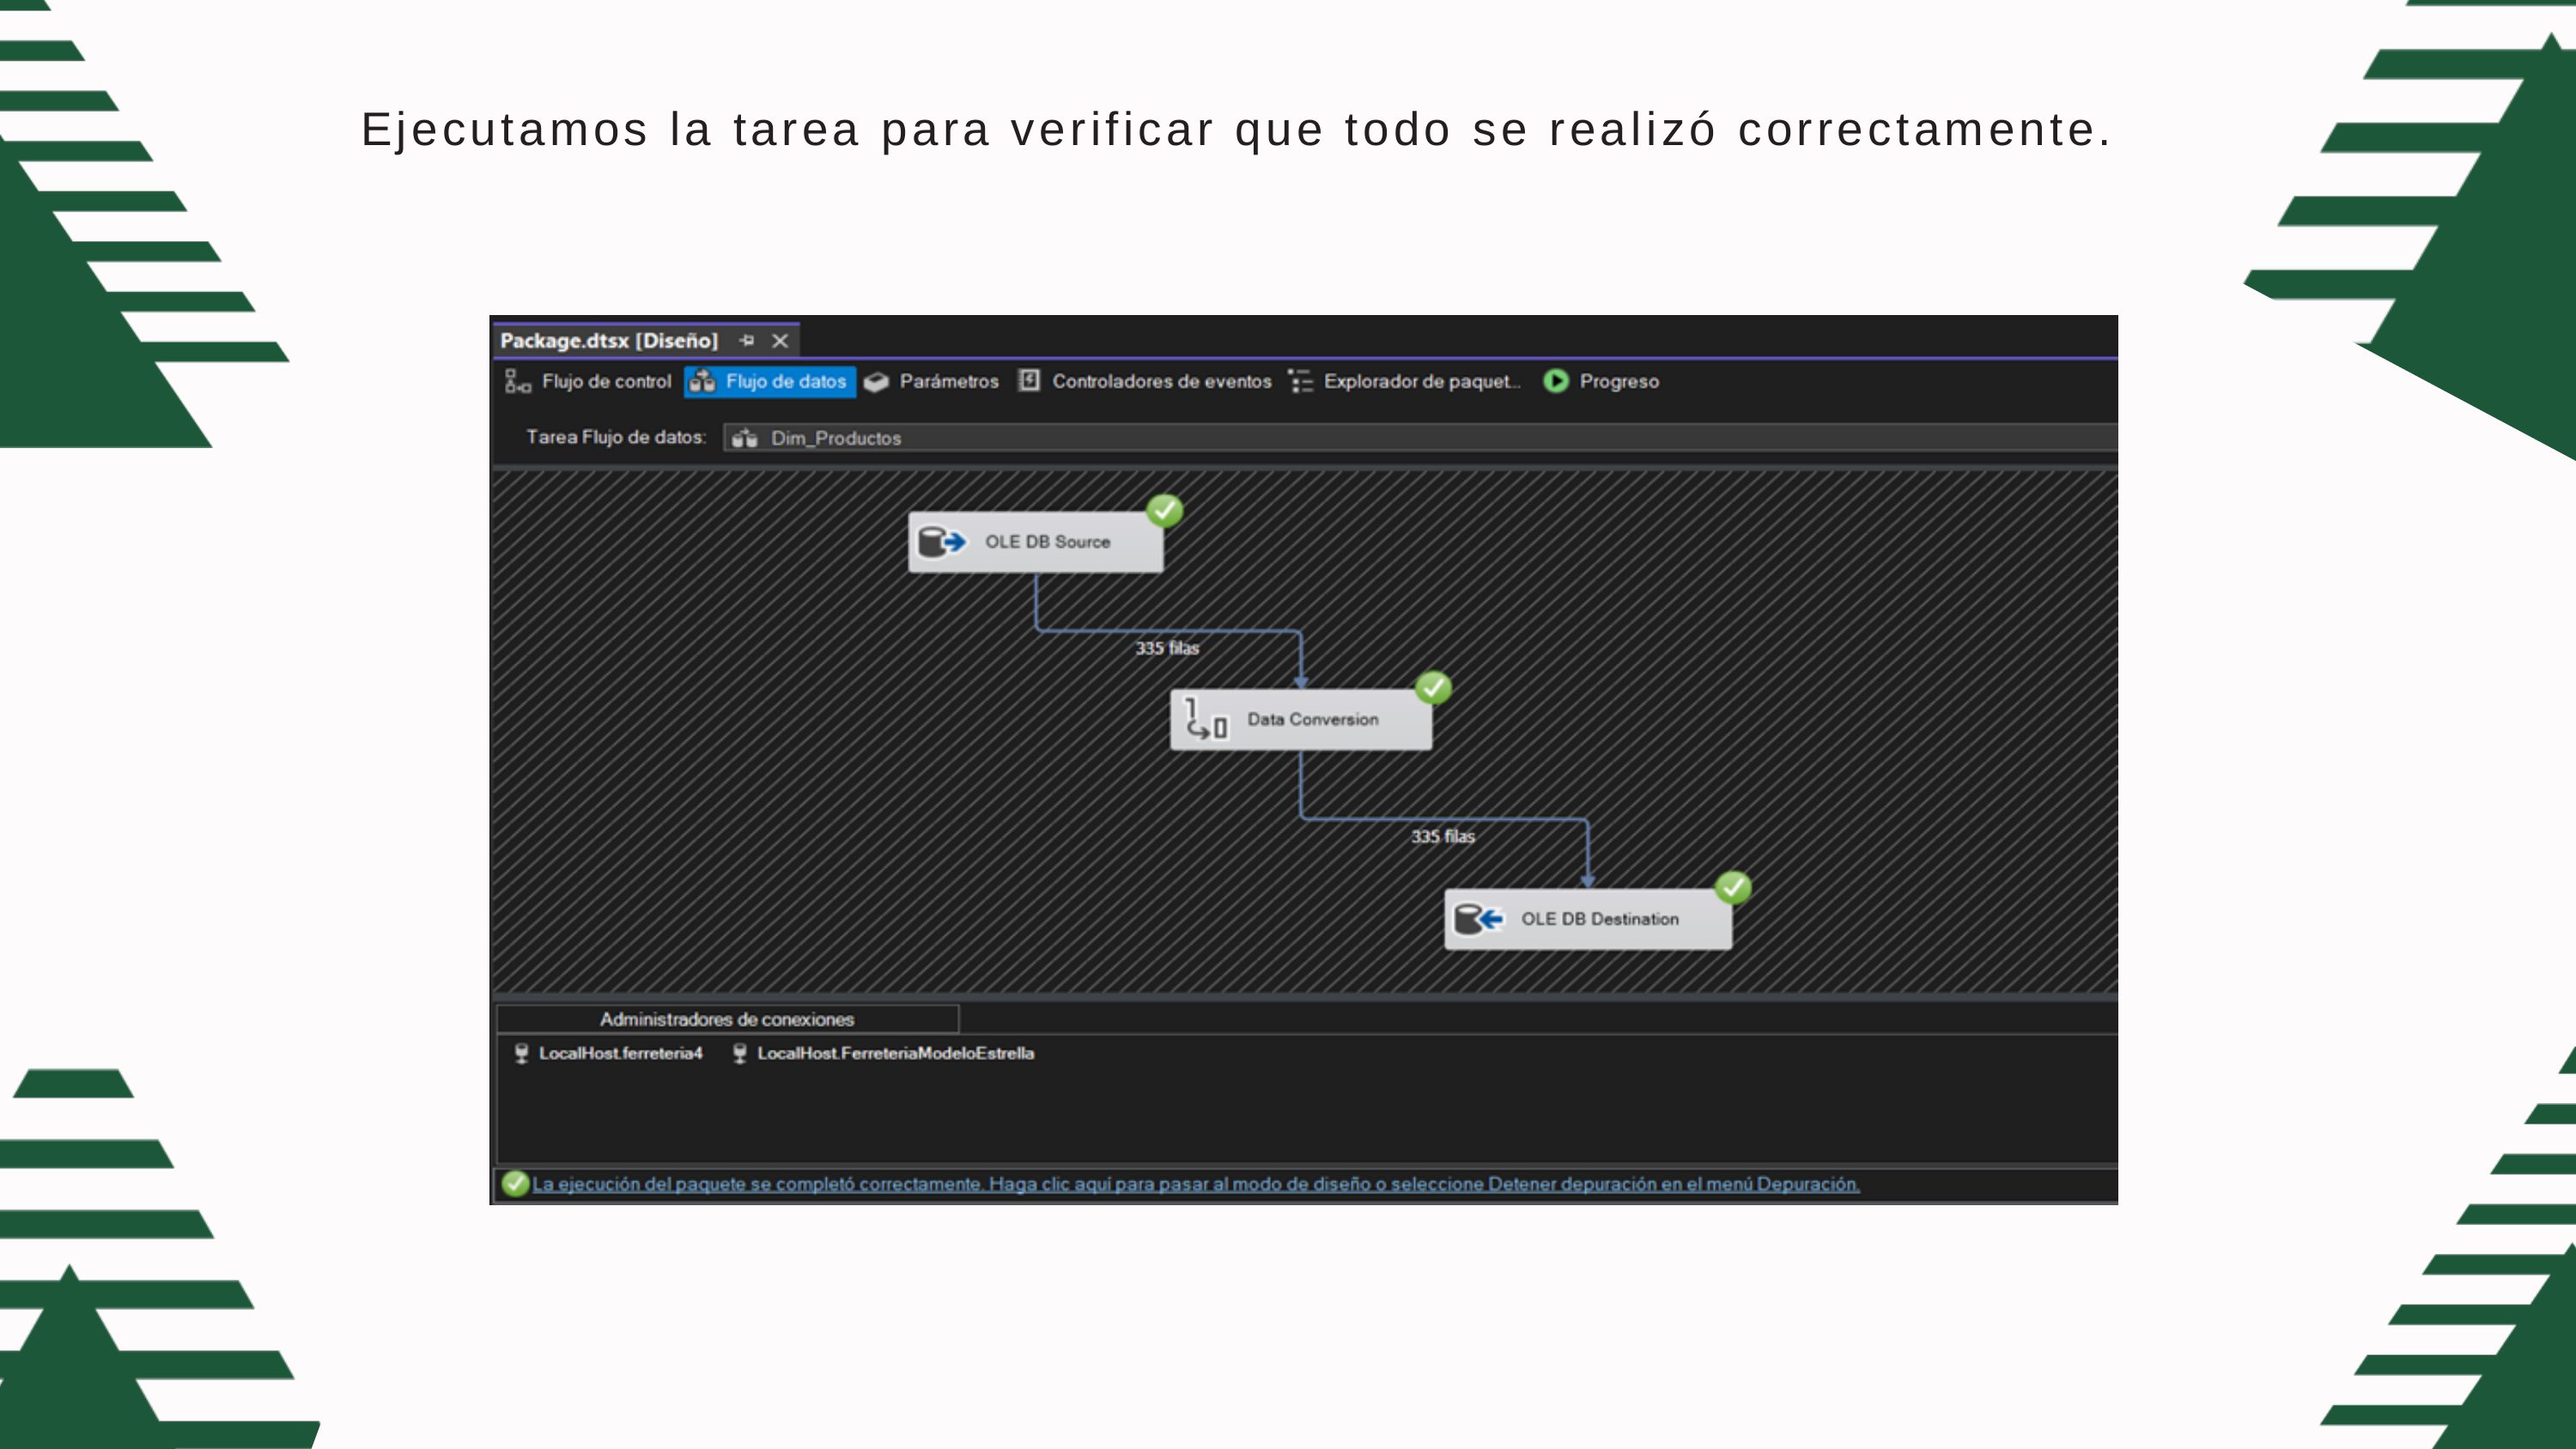

Ejecutamos la tarea para verificar que todo se realizó correctamente.